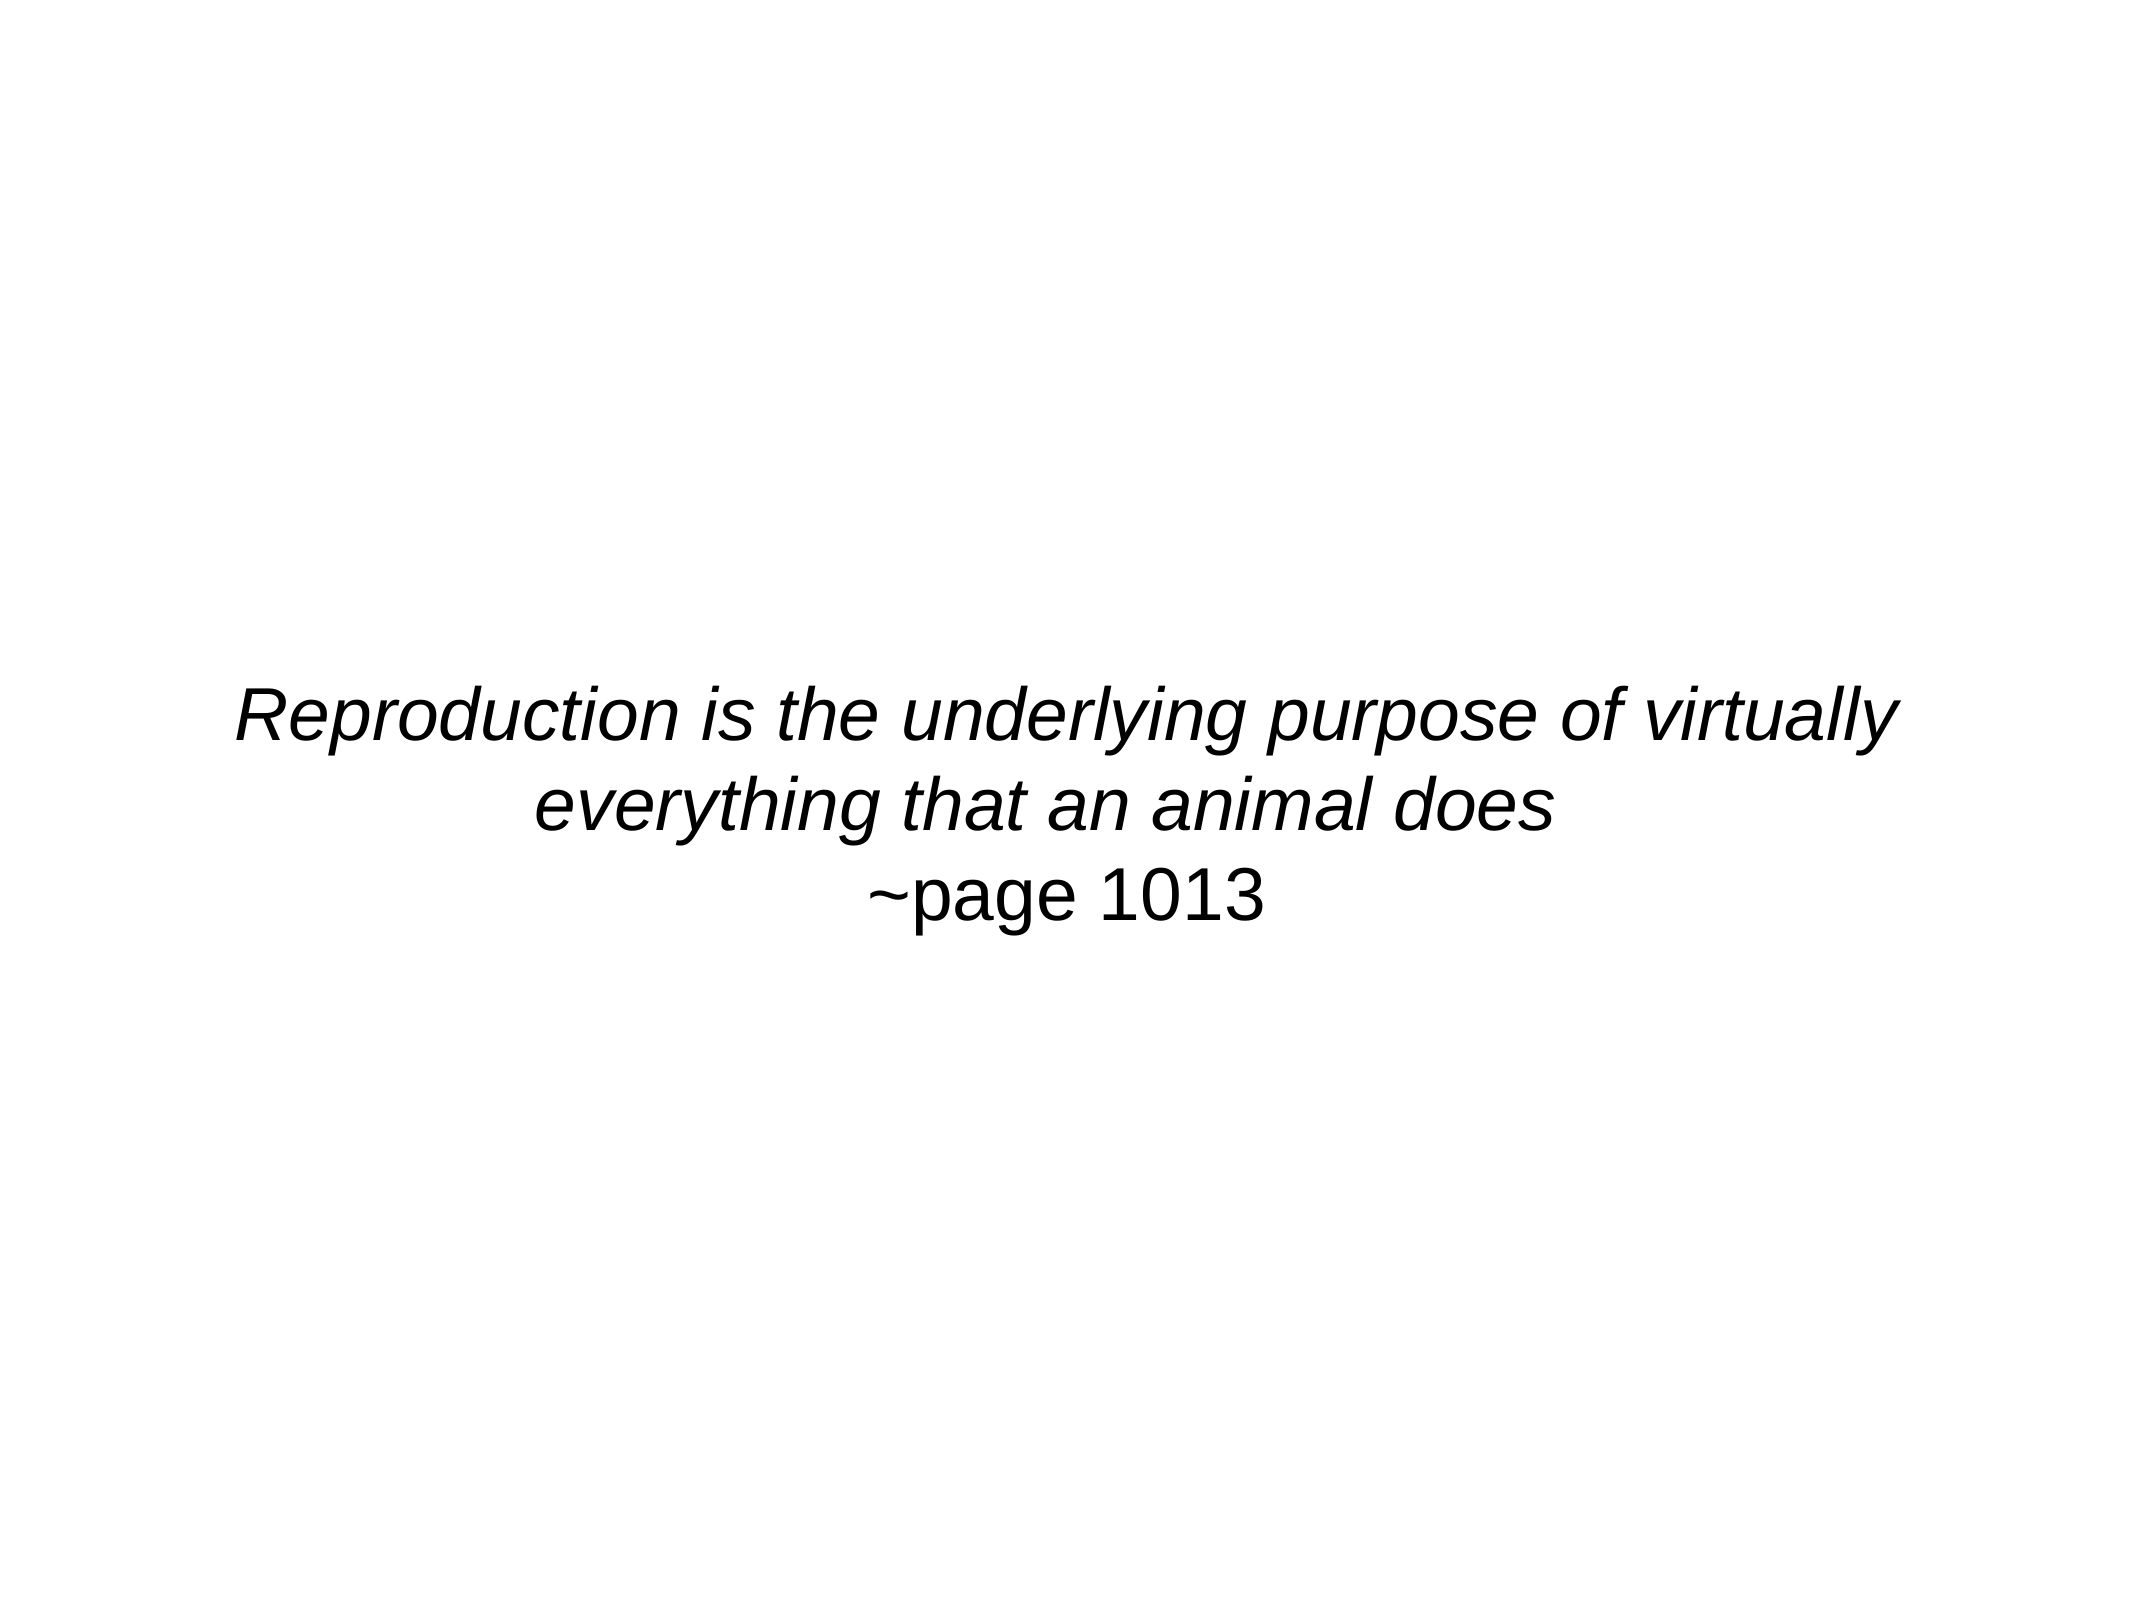

Reproduction is the underlying purpose of virtually
everything that an animal does
~page 1013